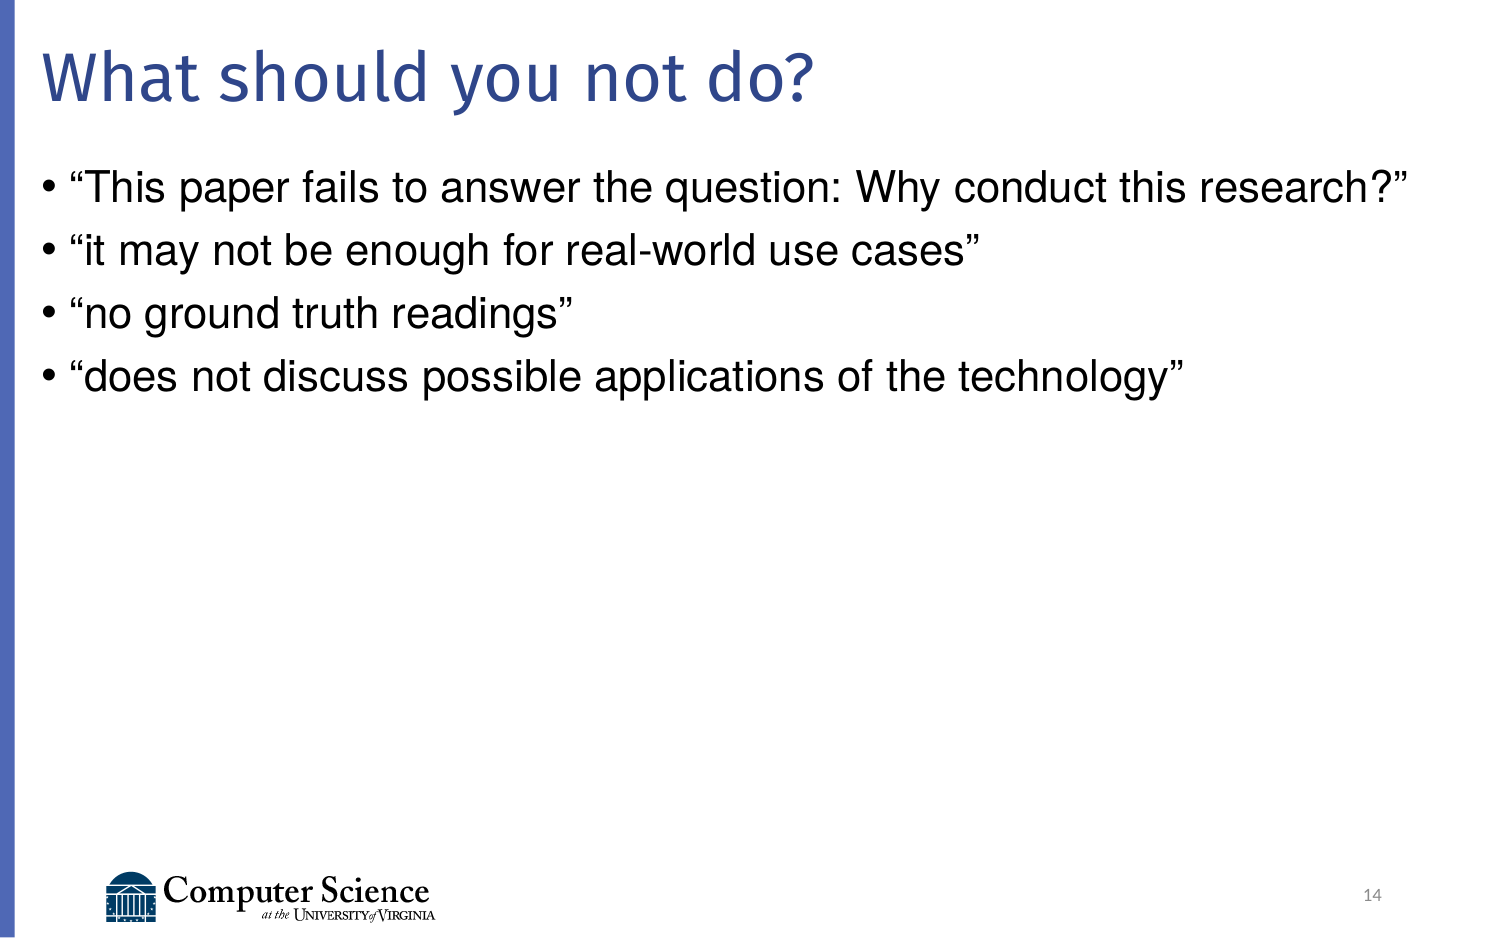

# What should you not do?
“This paper fails to answer the question: Why conduct this research?”
“it may not be enough for real-world use cases”
“no ground truth readings”
“does not discuss possible applications of the technology”

14